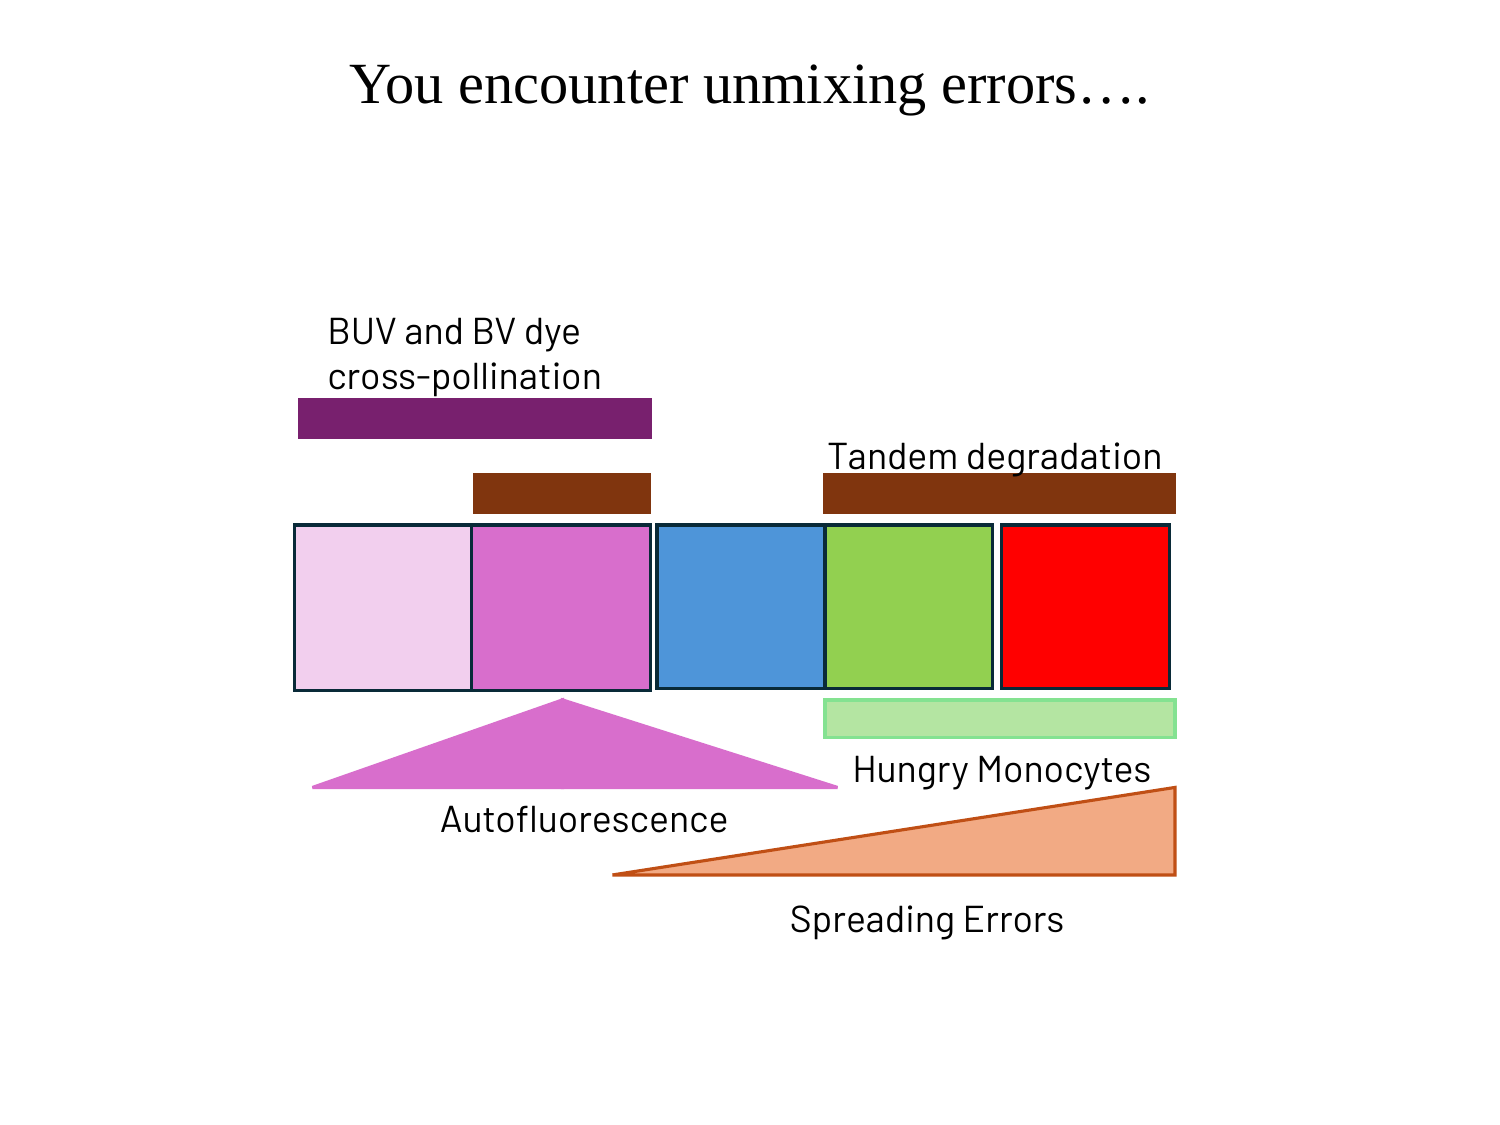

You encounter unmixing errors….
BUV and BV dye
cross-pollination

Tandem degradation

Hungry Monocytes
Autofluorescence

Spreading Errors